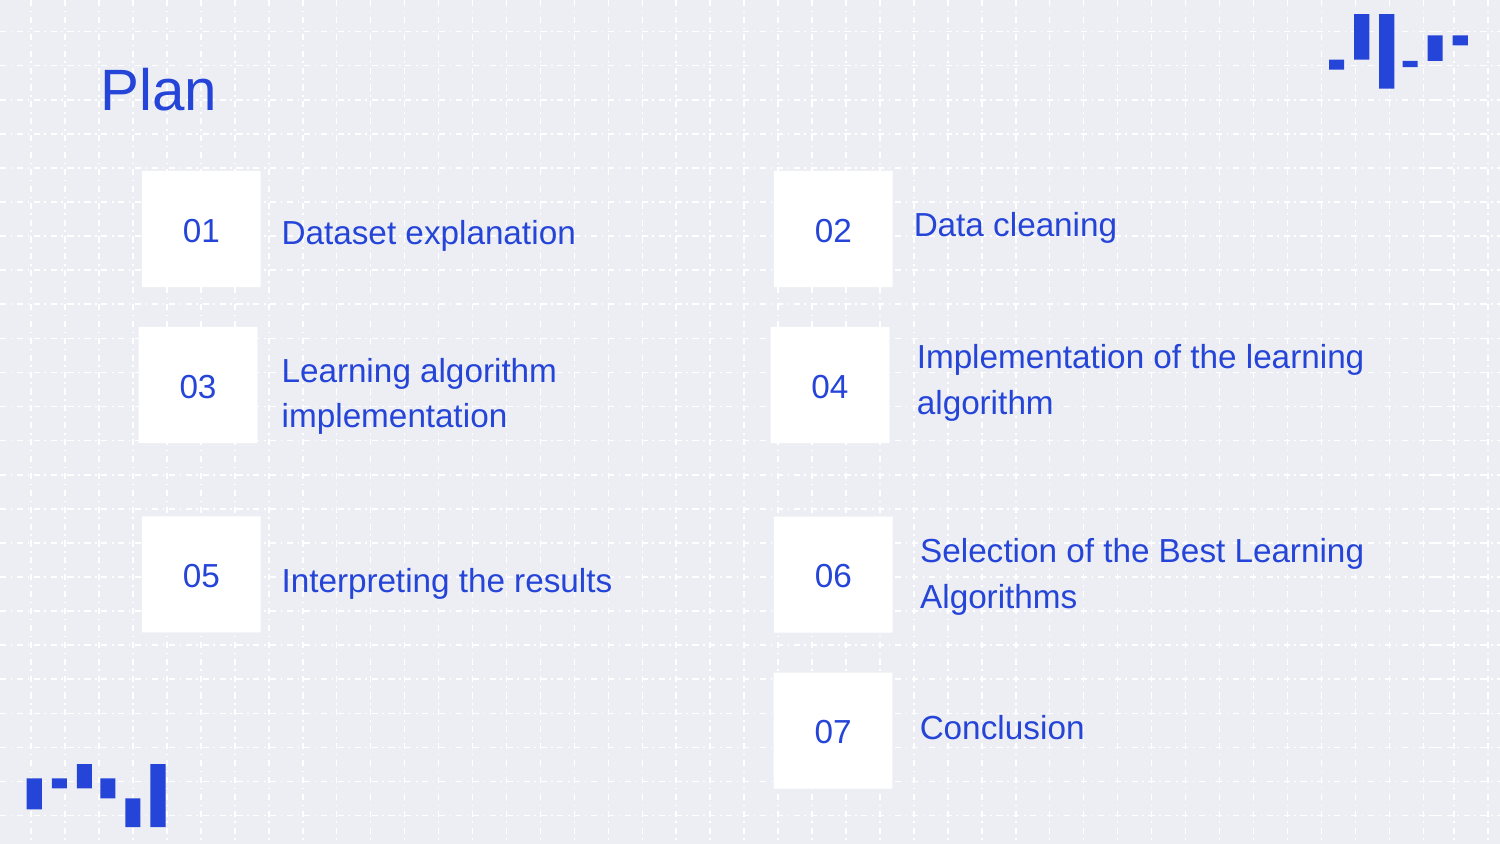

# Plan
01
02
Dataset explanation

Data cleaning
03
Learning algorithm implementation
04
Implementation of the learning algorithm
05
06
Interpreting the results
Selection of the Best Learning Algorithms
07
Conclusion